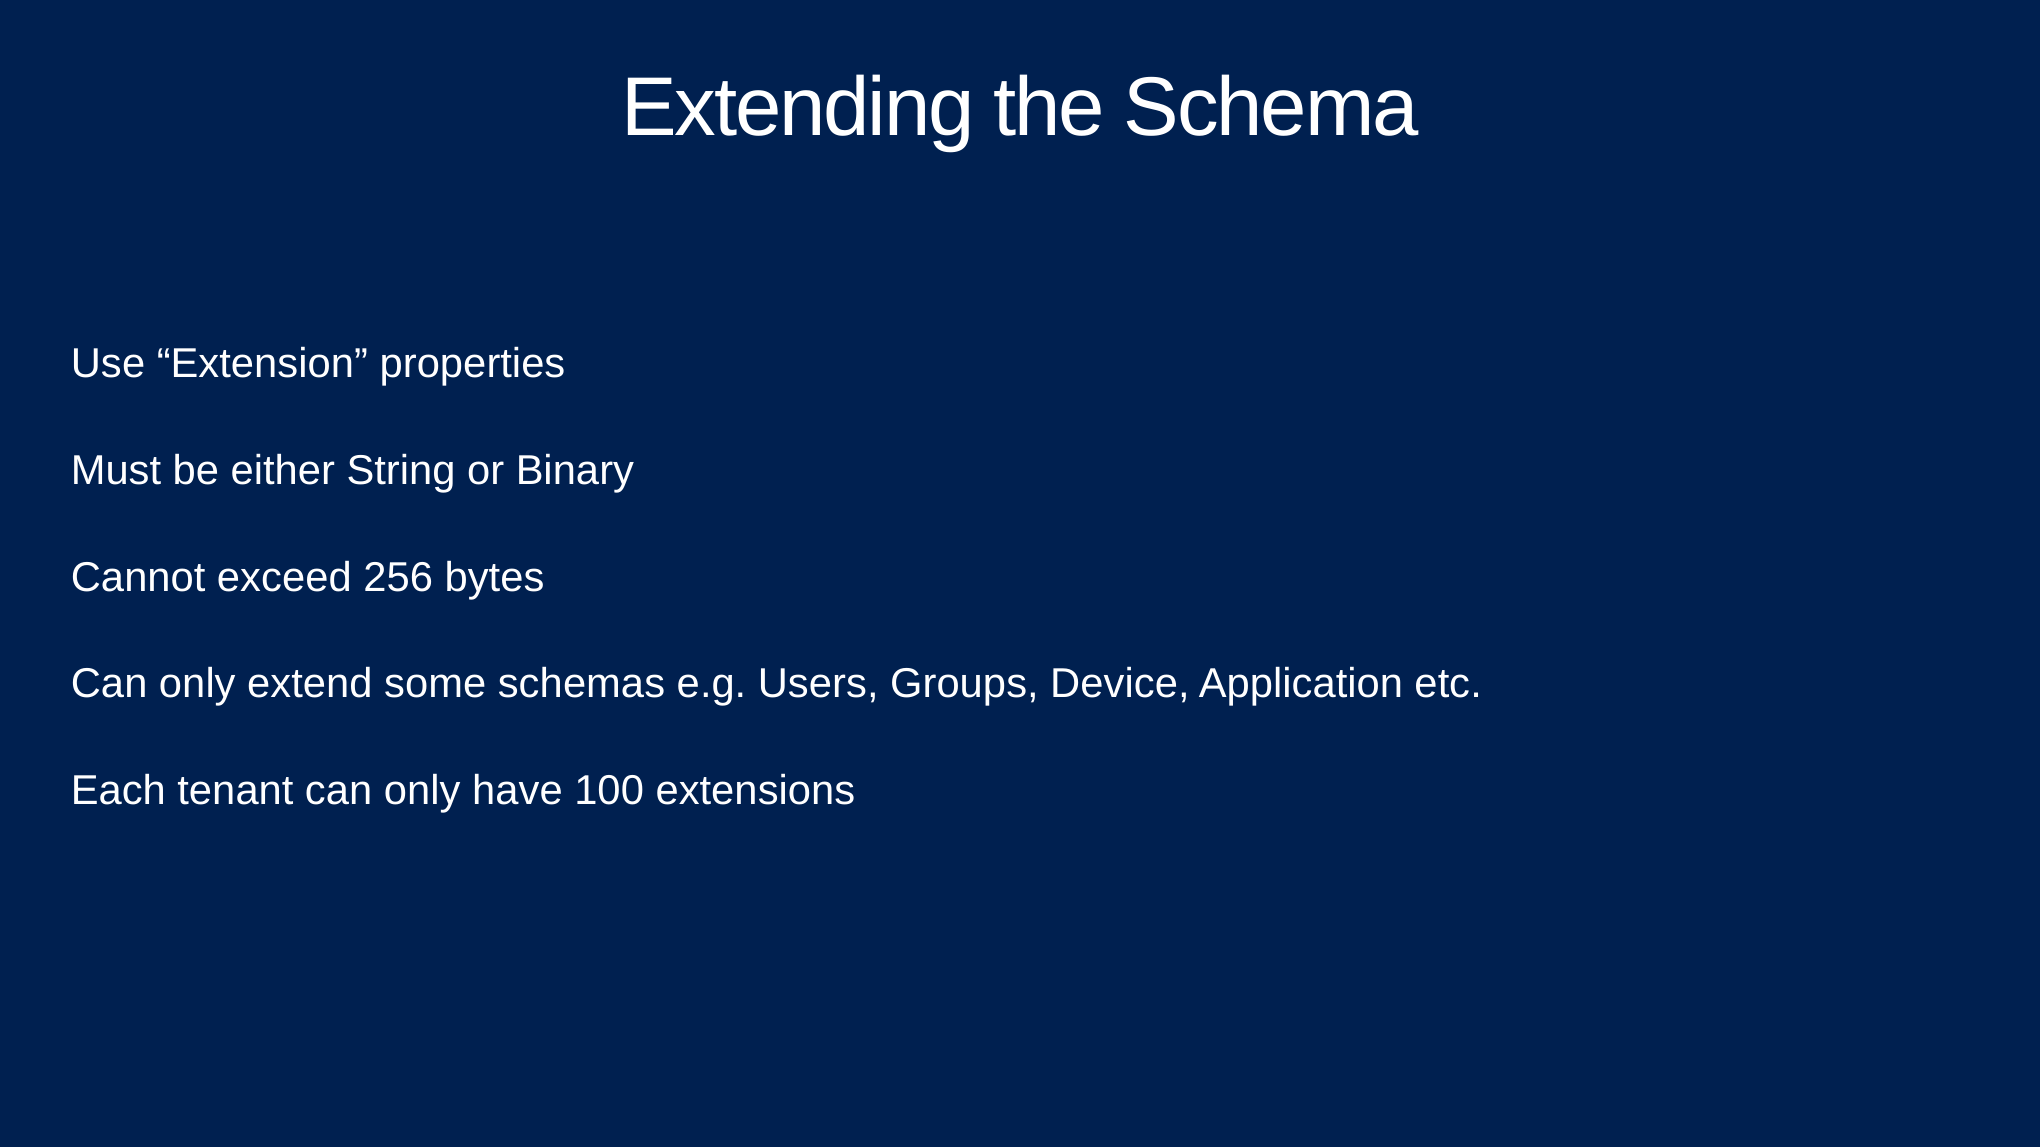

# Extending the Schema
Use “Extension” properties

Must be either String or Binary

Cannot exceed 256 bytes

Can only extend some schemas e.g. Users, Groups, Device, Application etc.

Each tenant can only have 100 extensions